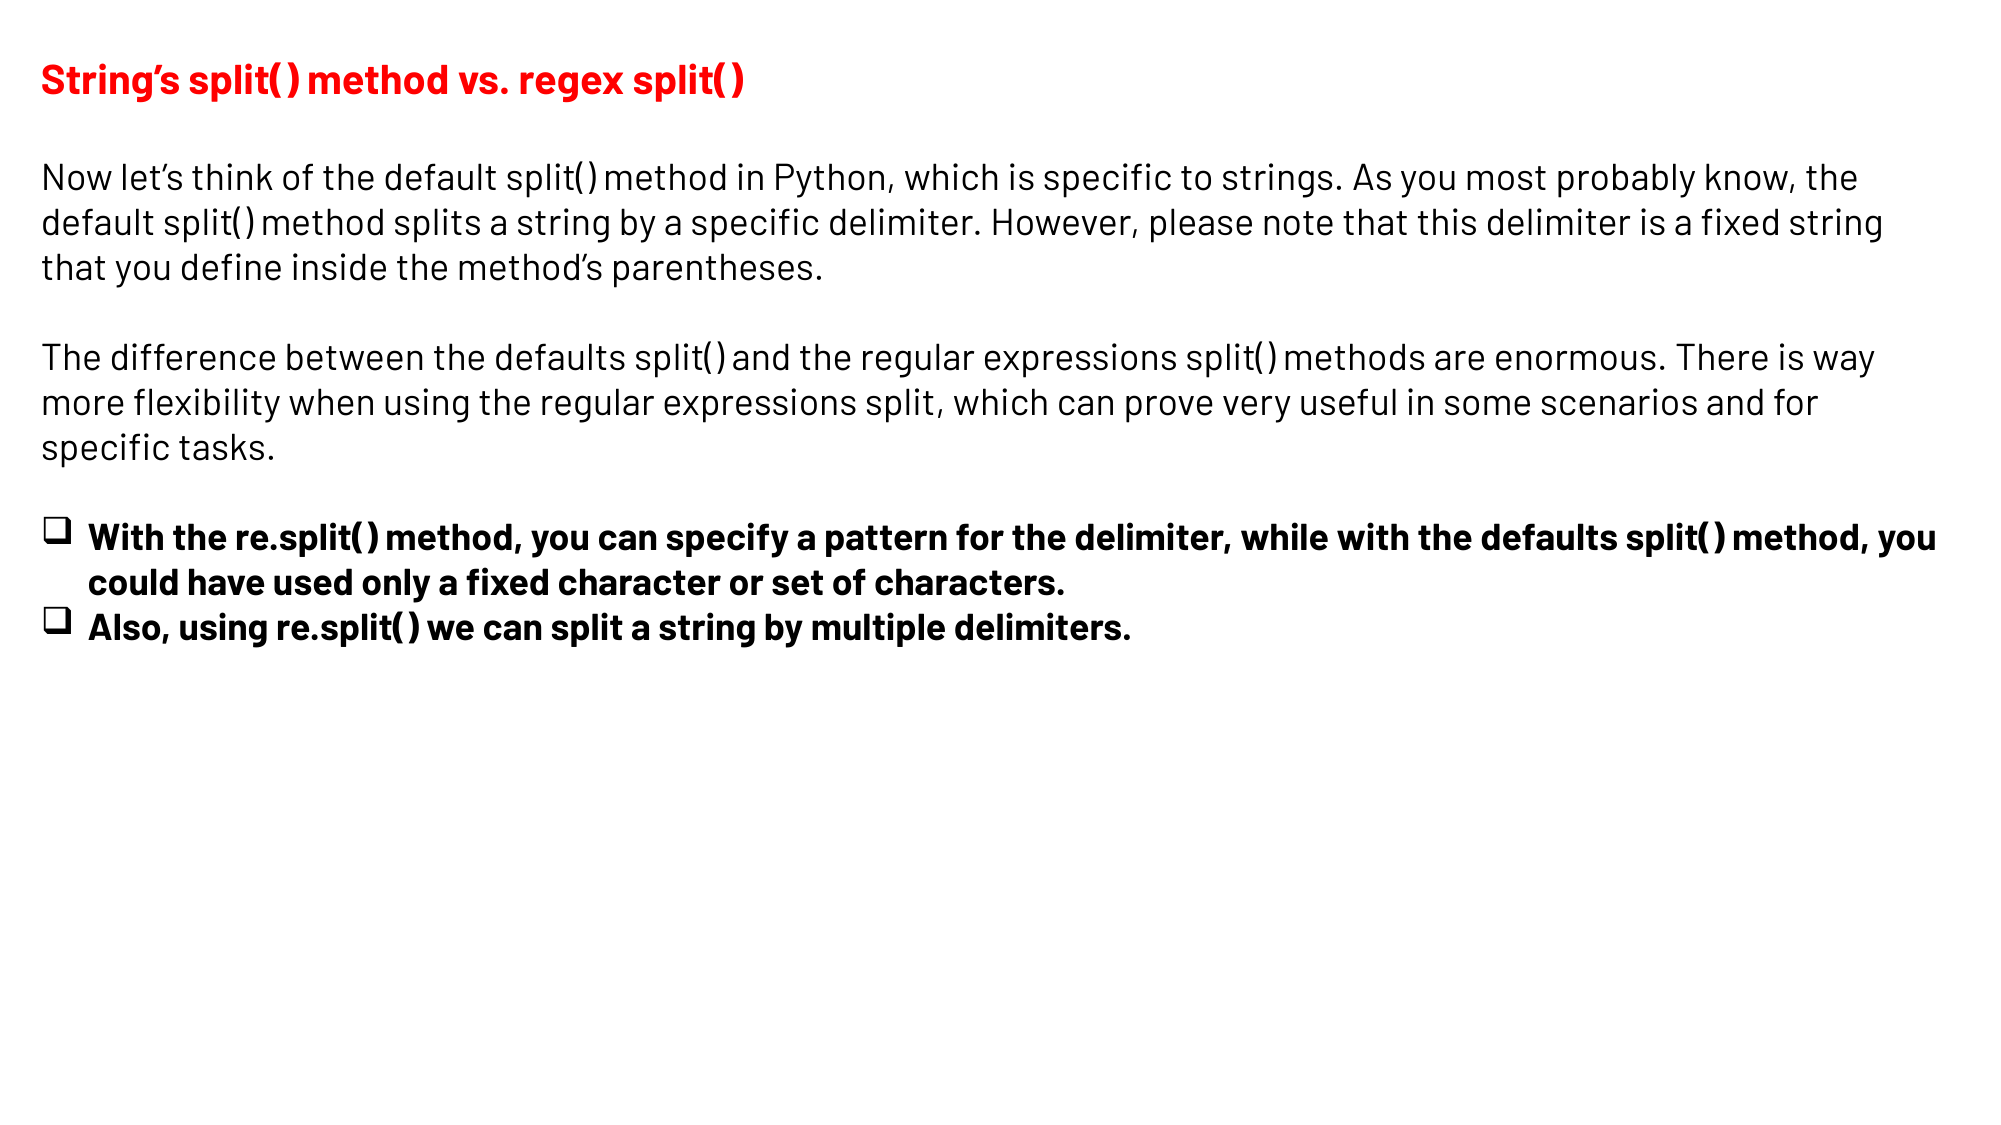

String’s split() method vs. regex split()

Now let’s think of the default split() method in Python, which is specific to strings. As you most probably know, the default split() method splits a string by a specific delimiter. However, please note that this delimiter is a fixed string that you define inside the method’s parentheses.

The difference between the defaults split() and the regular expressions split() methods are enormous. There is way more flexibility when using the regular expressions split, which can prove very useful in some scenarios and for specific tasks.

With the re.split() method, you can specify a pattern for the delimiter, while with the defaults split() method, you could have used only a fixed character or set of characters.
Also, using re.split() we can split a string by multiple delimiters.